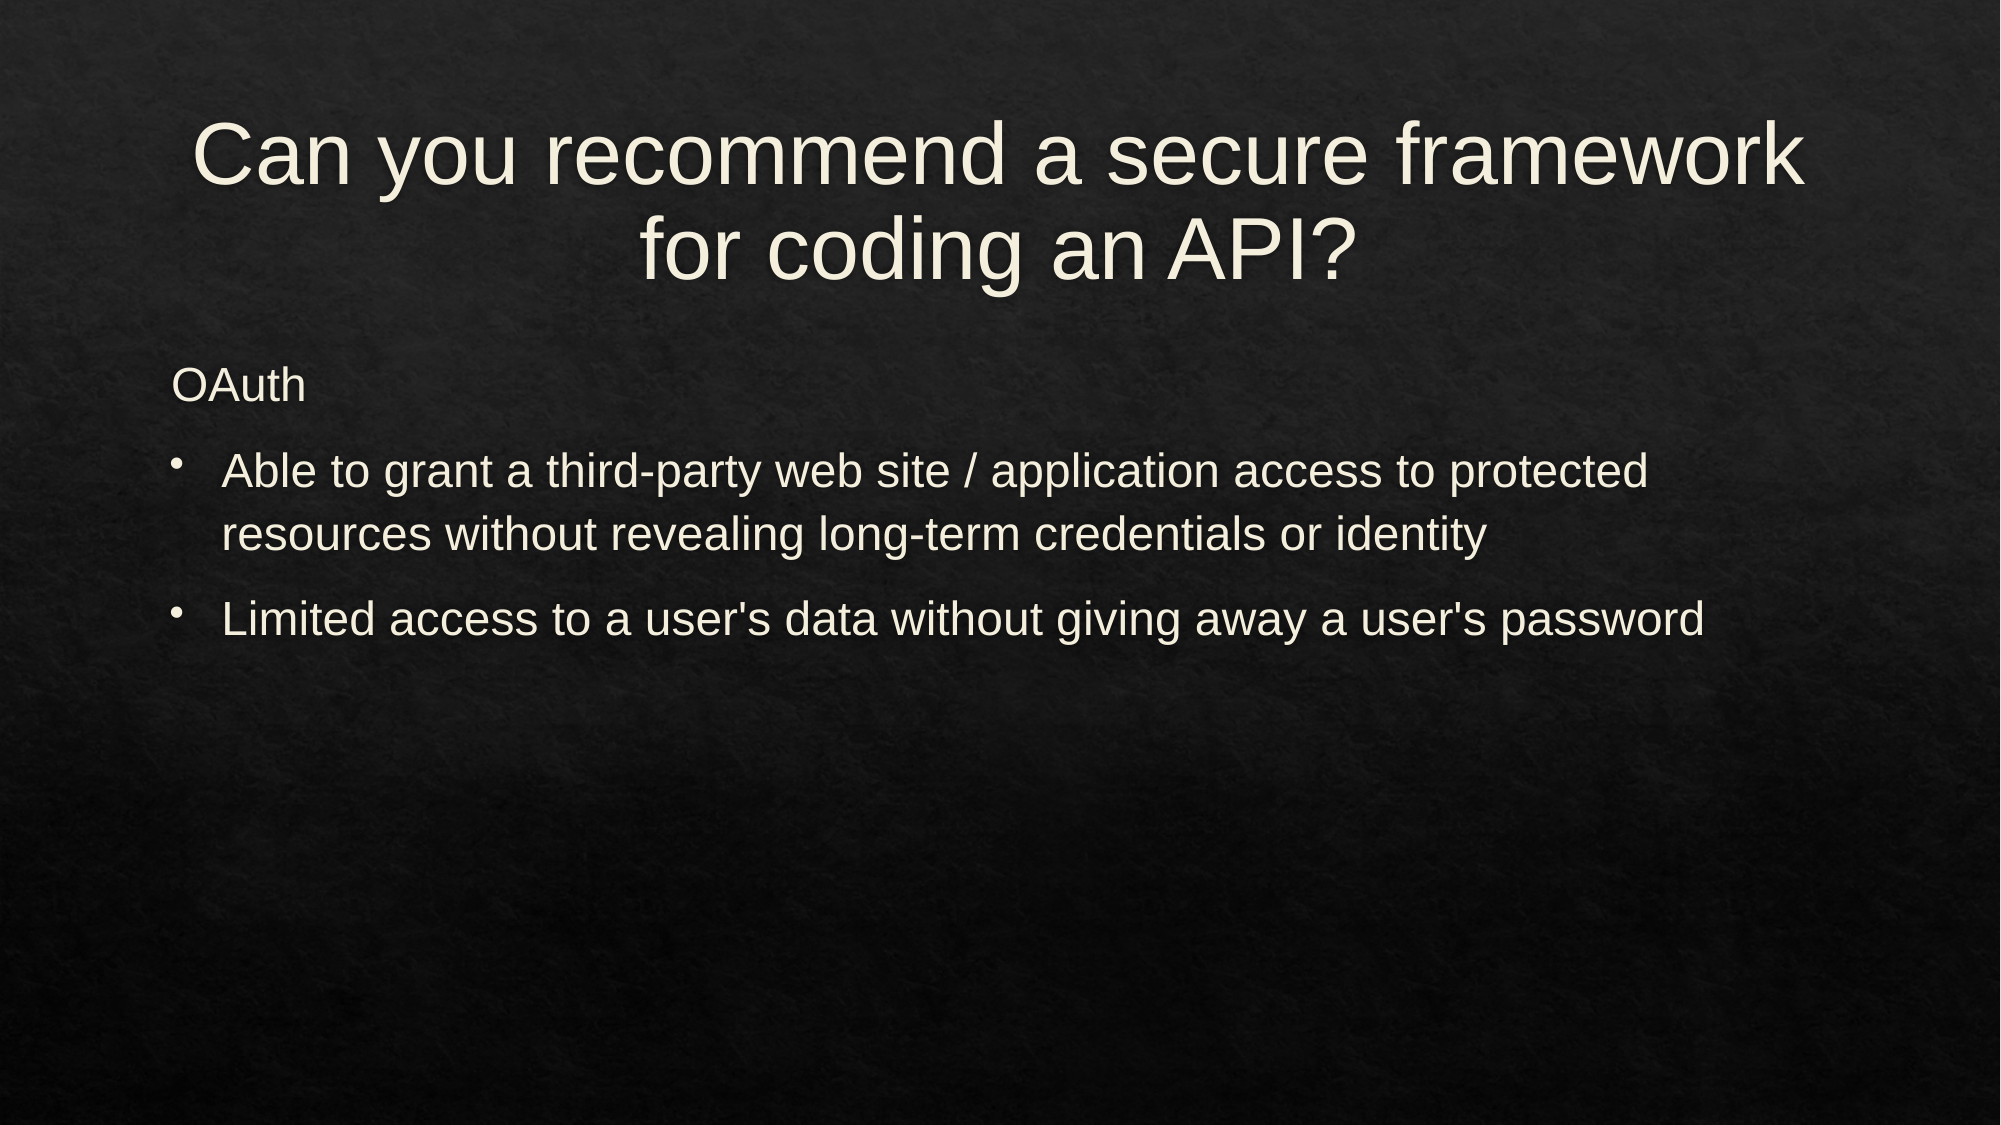

# Can you recommend a secure framework for coding an API?
OAuth
Able to grant a third-party web site / application access to protected resources without revealing long-term credentials or identity
Limited access to a user's data without giving away a user's password